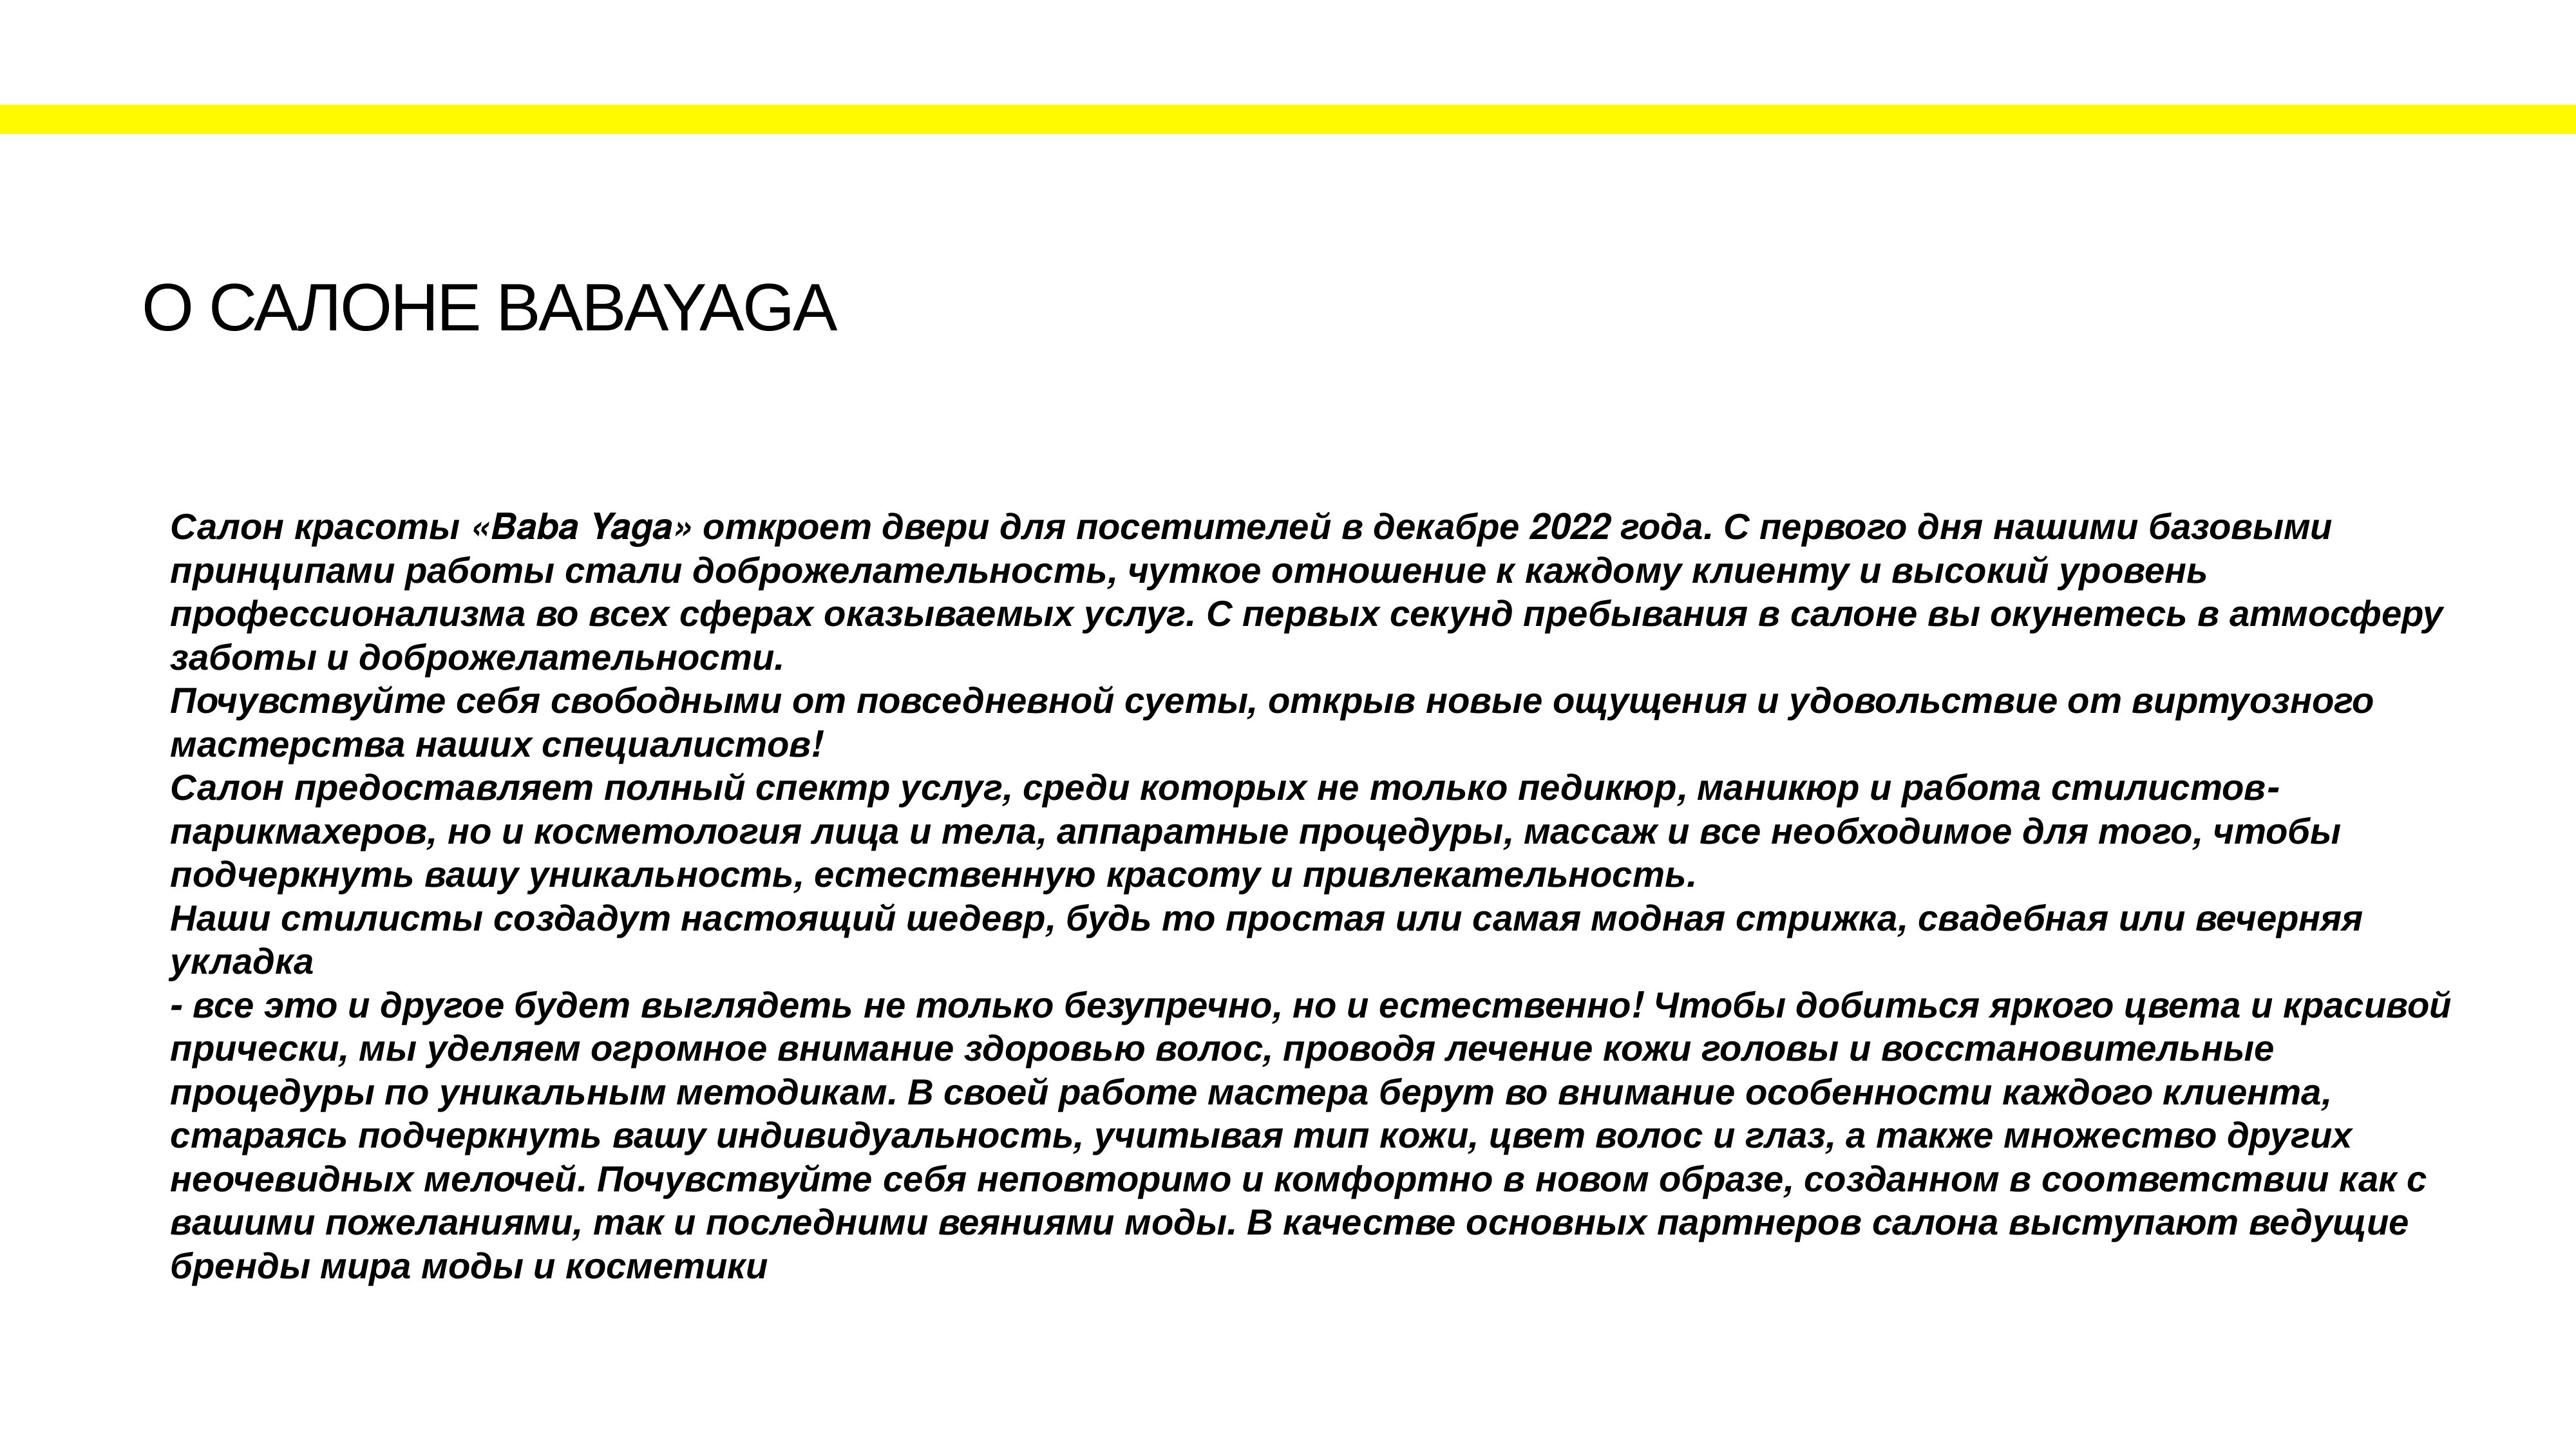

О салоне BabaYaga
Салон красоты «Baba Yaga» откроет двери для посетителей в декабре 2022 года. С первого дня нашими базовыми принципами работы стали доброжелательность, чуткое отношение к каждому клиенту и высокий уровень профессионализма во всех сферах оказываемых услуг. С первых секунд пребывания в салоне вы окунетесь в атмосферу заботы и доброжелательности.
Почувствуйте себя свободными от повседневной суеты, открыв новые ощущения и удовольствие от виртуозного мастерства наших специалистов!
Салон предоставляет полный спектр услуг, среди которых не только педикюр, маникюр и работа стилистов-парикмахеров, но и косметология лица и тела, аппаратные процедуры, массаж и все необходимое для того, чтобы подчеркнуть вашу уникальность, естественную красоту и привлекательность.
Наши стилисты создадут настоящий шедевр, будь то простая или самая модная стрижка, свадебная или вечерняя укладка
- все это и другое будет выглядеть не только безупречно, но и естественно! Чтобы добиться яркого цвета и красивой прически, мы уделяем огромное внимание здоровью волос, проводя лечение кожи головы и восстановительные процедуры по уникальным методикам. В своей работе мастера берут во внимание особенности каждого клиента, стараясь подчеркнуть вашу индивидуальность, учитывая тип кожи, цвет волос и глаз, а также множество других неочевидных мелочей. Почувствуйте себя неповторимо и комфортно в новом образе, созданном в соответствии как с вашими пожеланиями, так и последними веяниями моды. В качестве основных партнеров салона выступают ведущие бренды мира моды и косметики